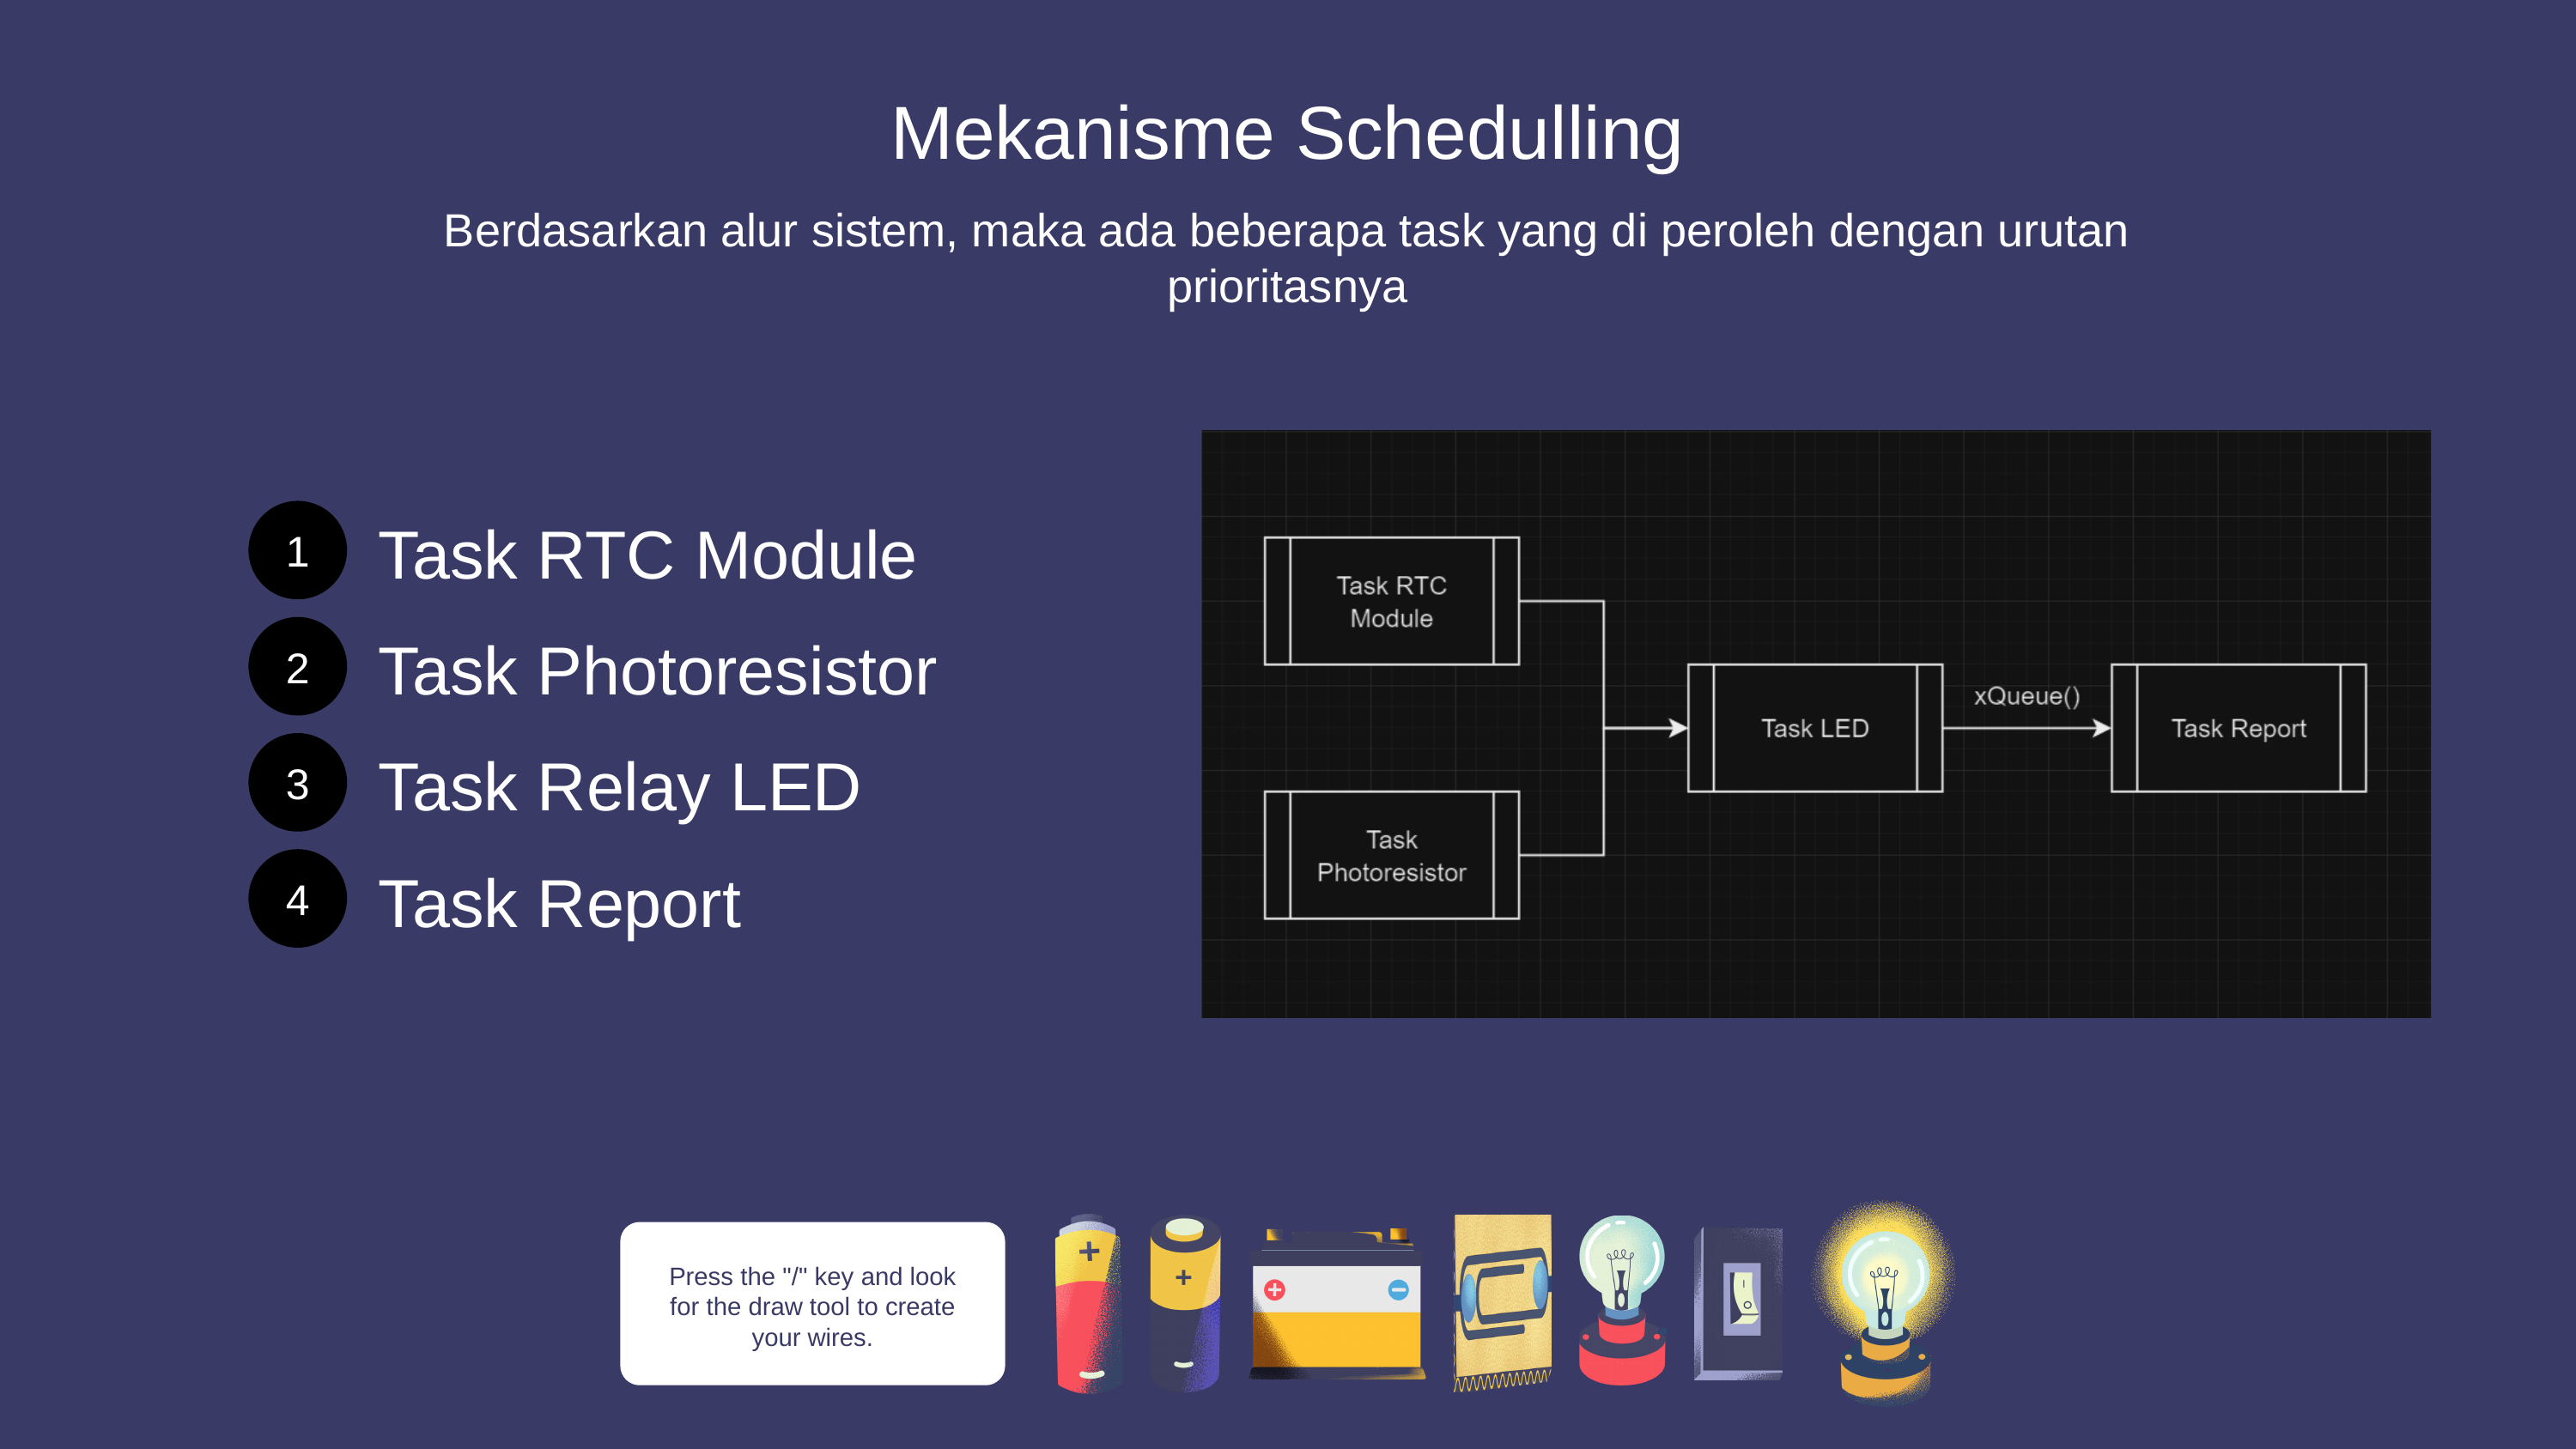

Mekanisme Schedulling
Berdasarkan alur sistem, maka ada beberapa task yang di peroleh dengan urutan prioritasnya

1
Task RTC Module

2
Task Photoresistor

3
Task Relay LED

4
Task Report

Press the "/" key and look for the draw tool to create your wires.